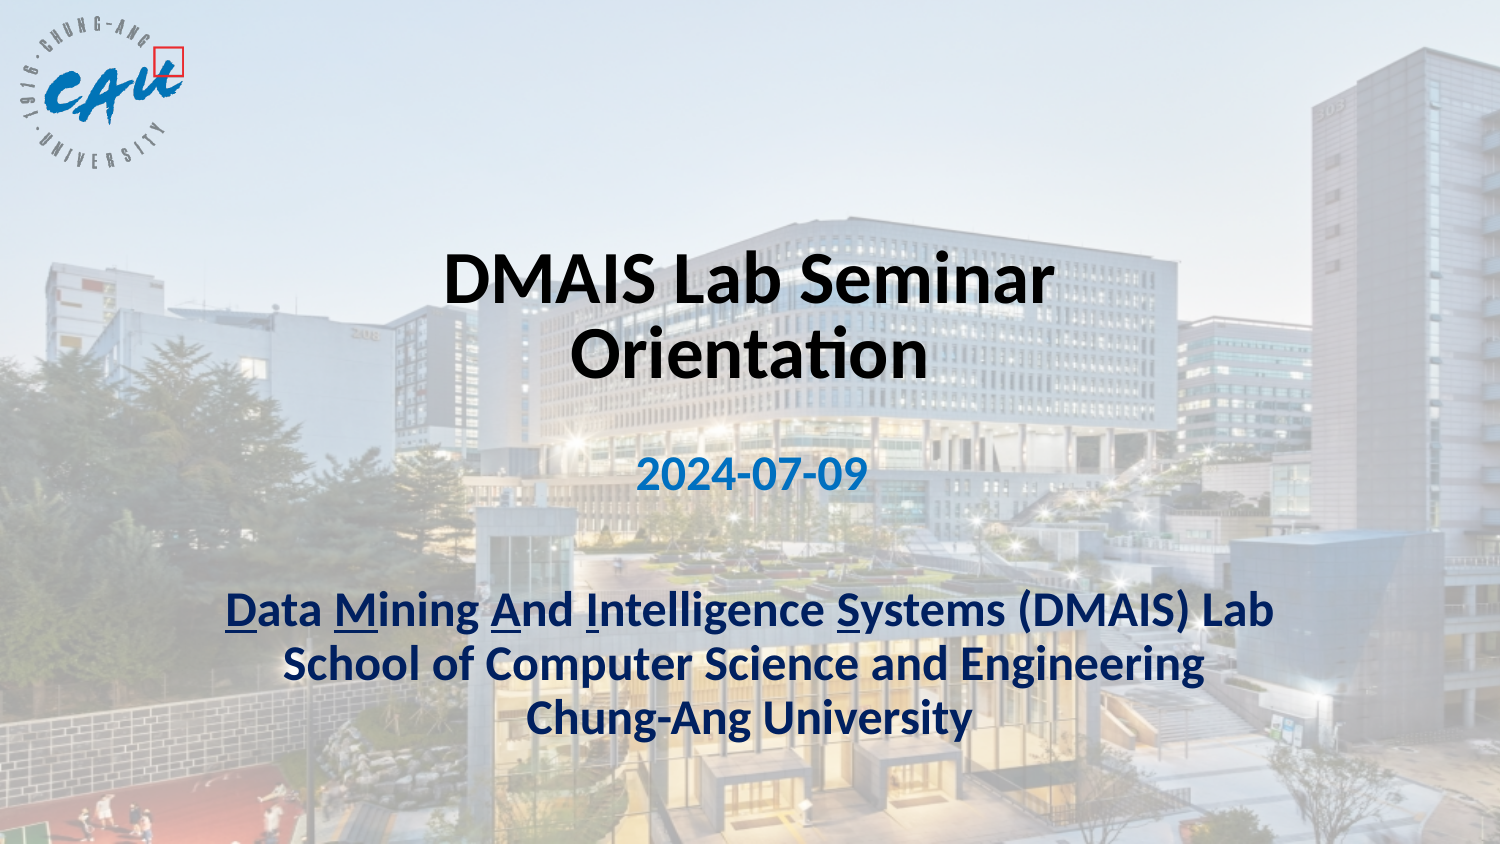

# DMAIS Lab Seminar Orientation
2024-07-09
Data Mining And Intelligence Systems (DMAIS) Lab
School of Computer Science and Engineering
Chung-Ang University